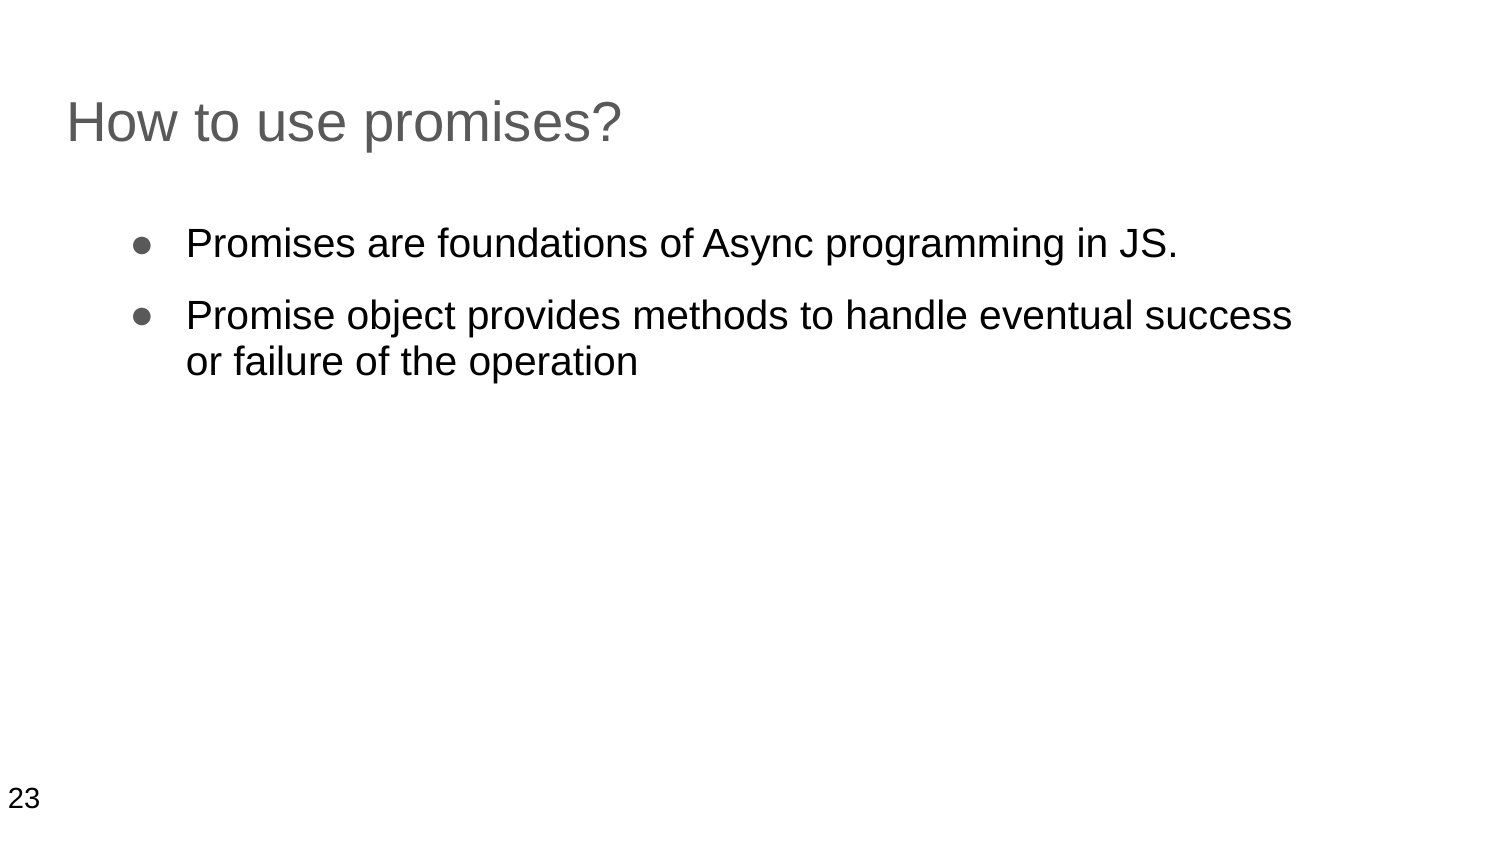

# How to use promises?
Promises are foundations of Async programming in JS.
Promise object provides methods to handle eventual success or failure of the operation

23